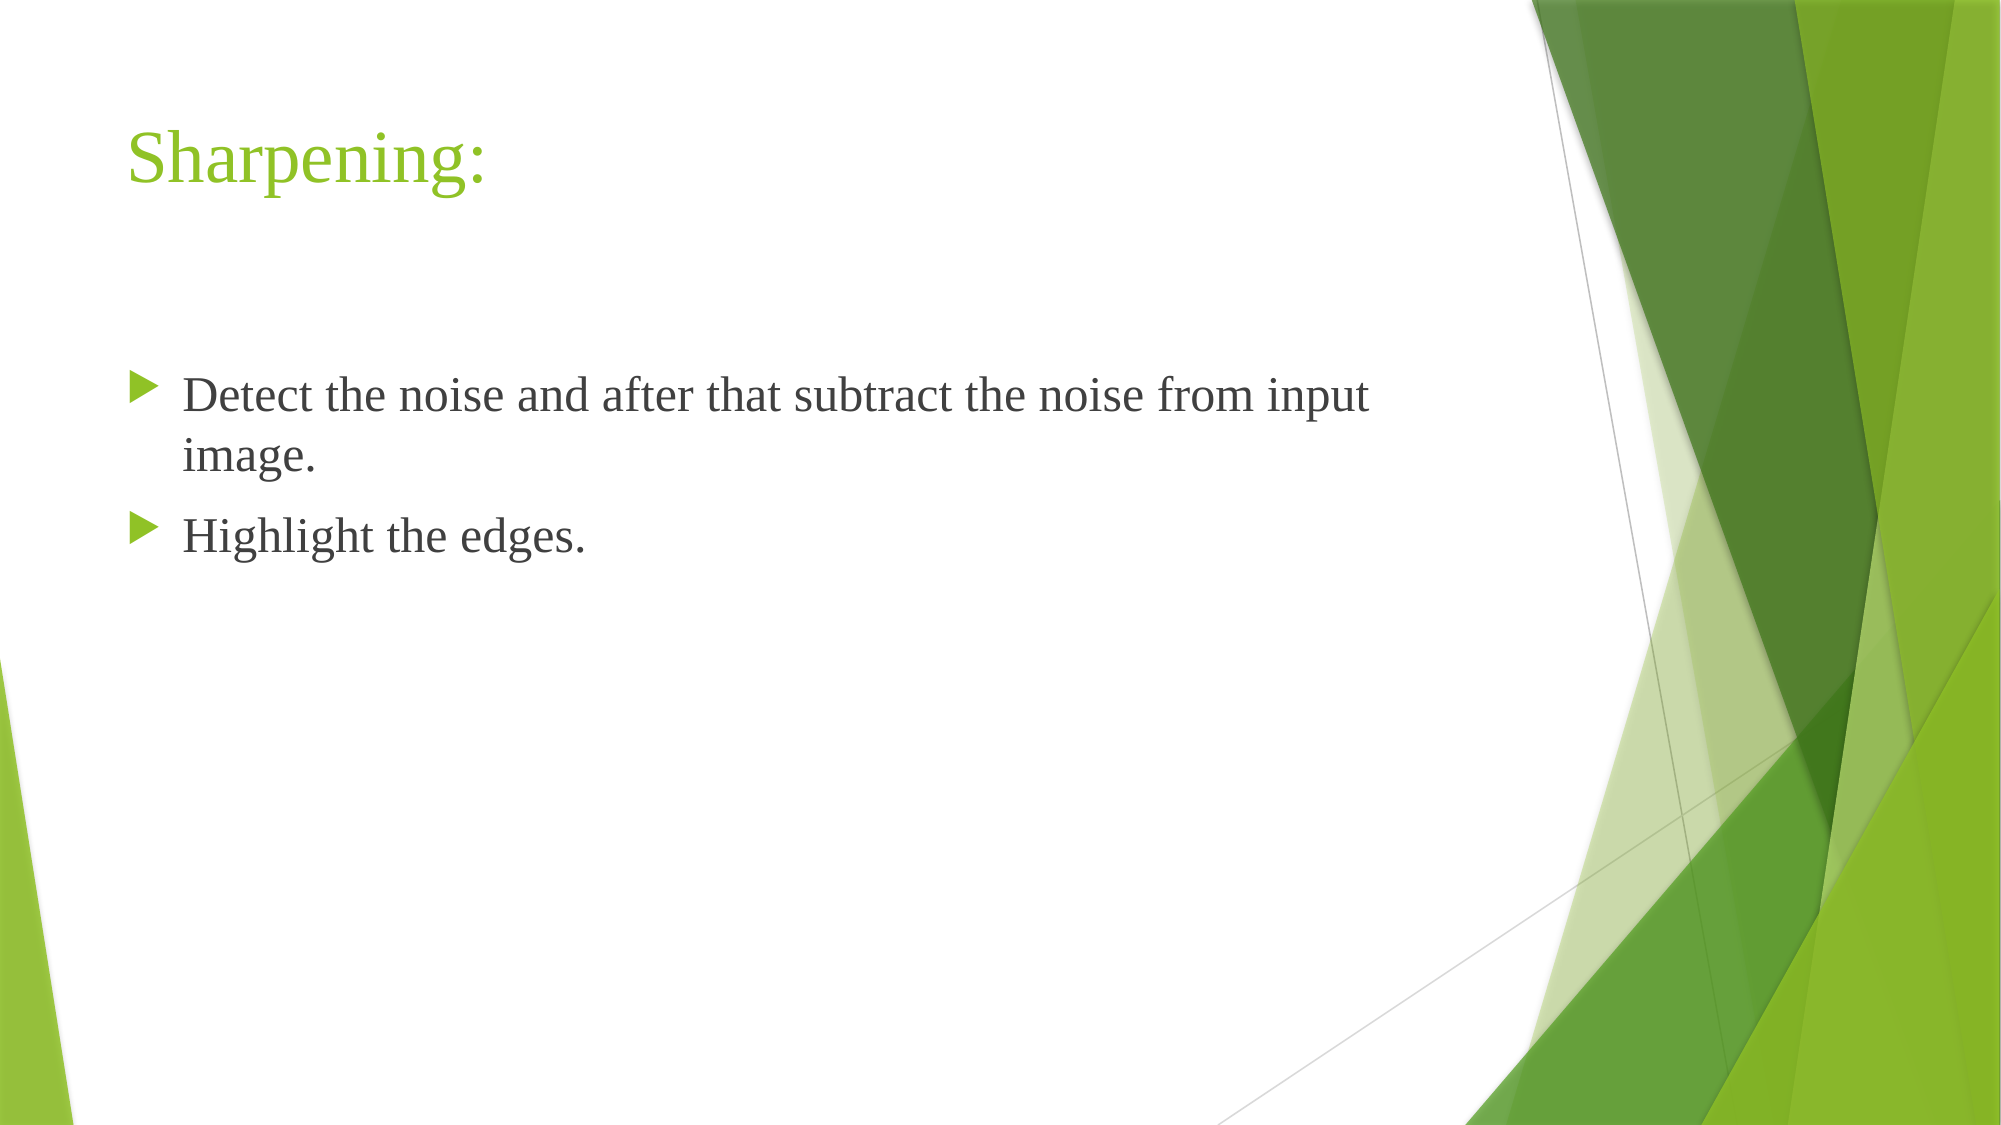

# Sharpening:
Detect the noise and after that subtract the noise from input image.
Highlight the edges.